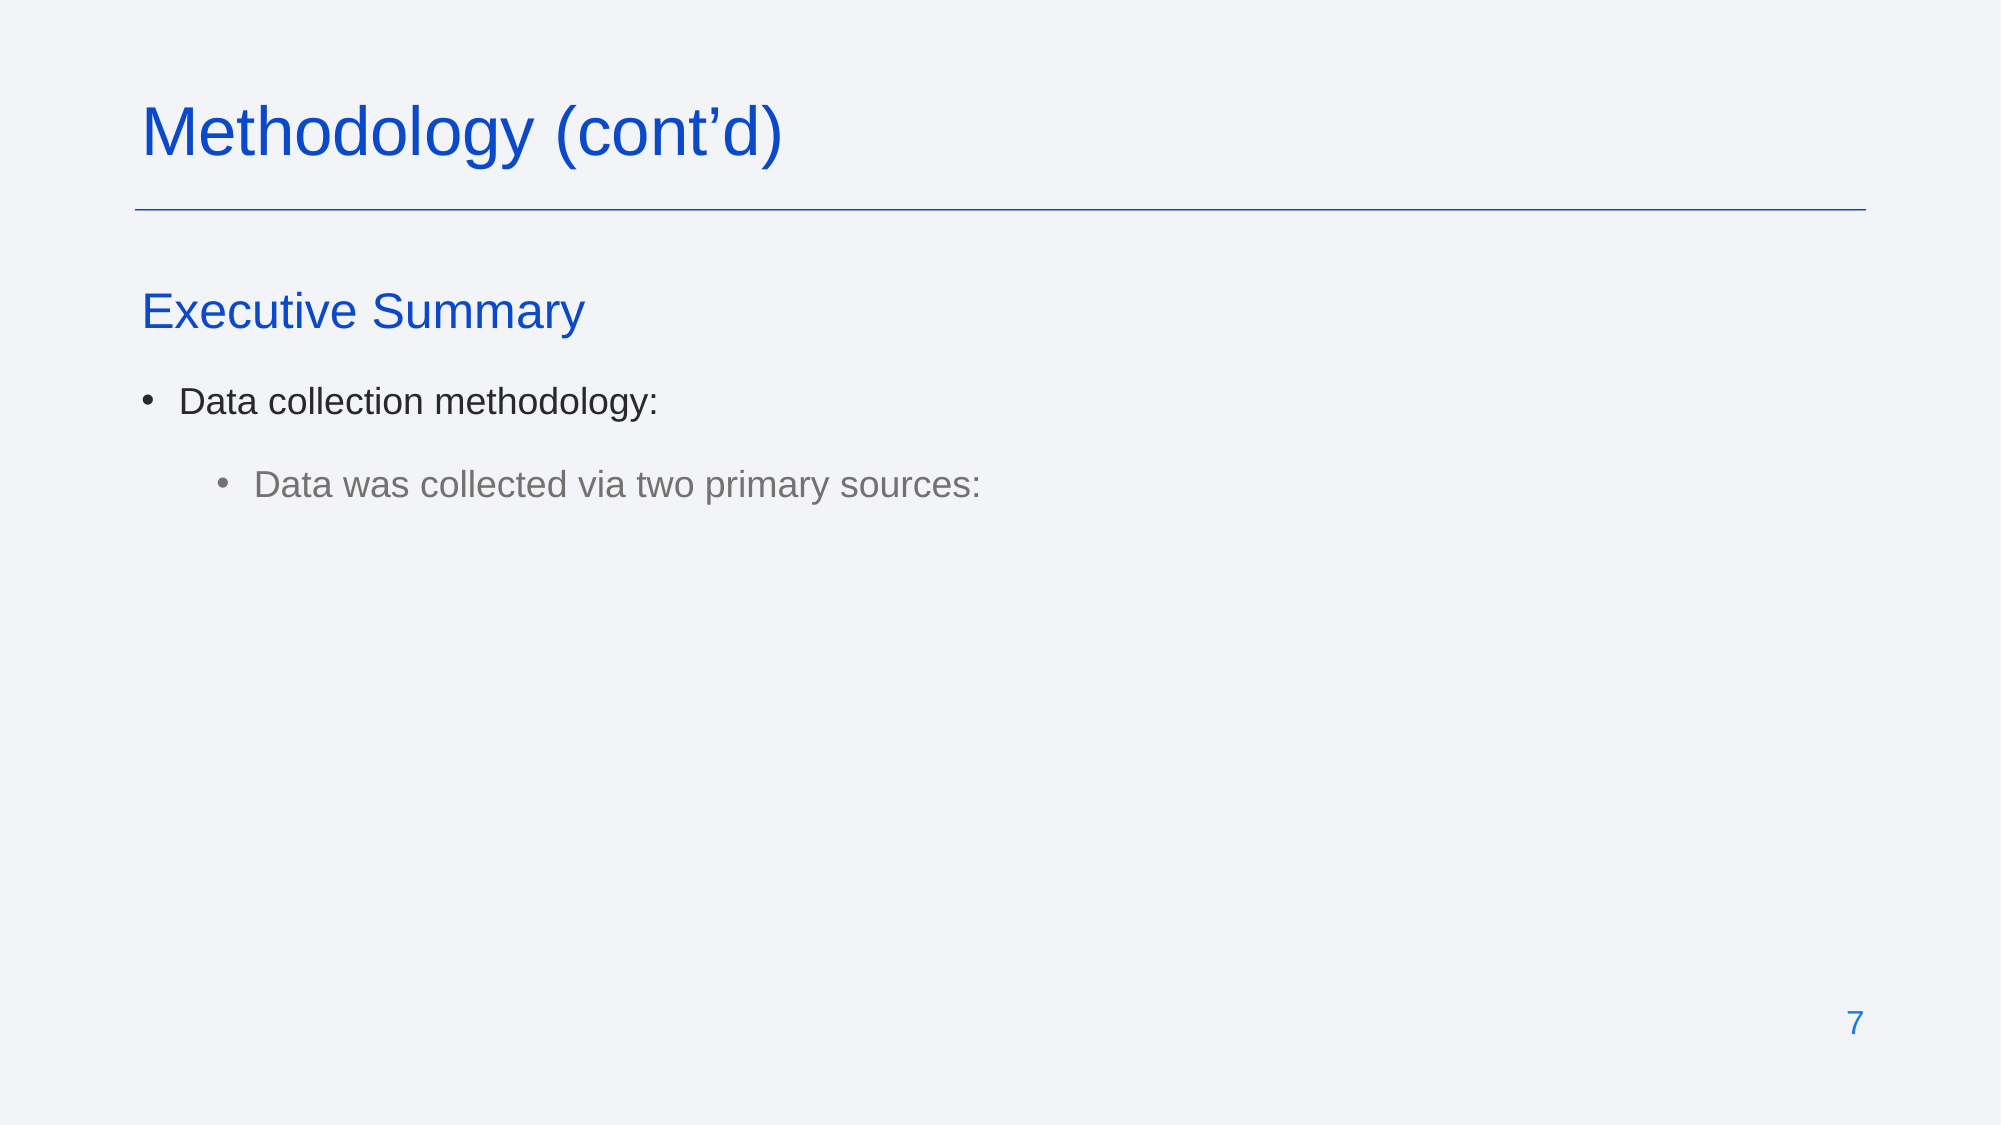

Methodology (cont’d)
Executive Summary
Data collection methodology:
Data was collected via two primary sources:

7